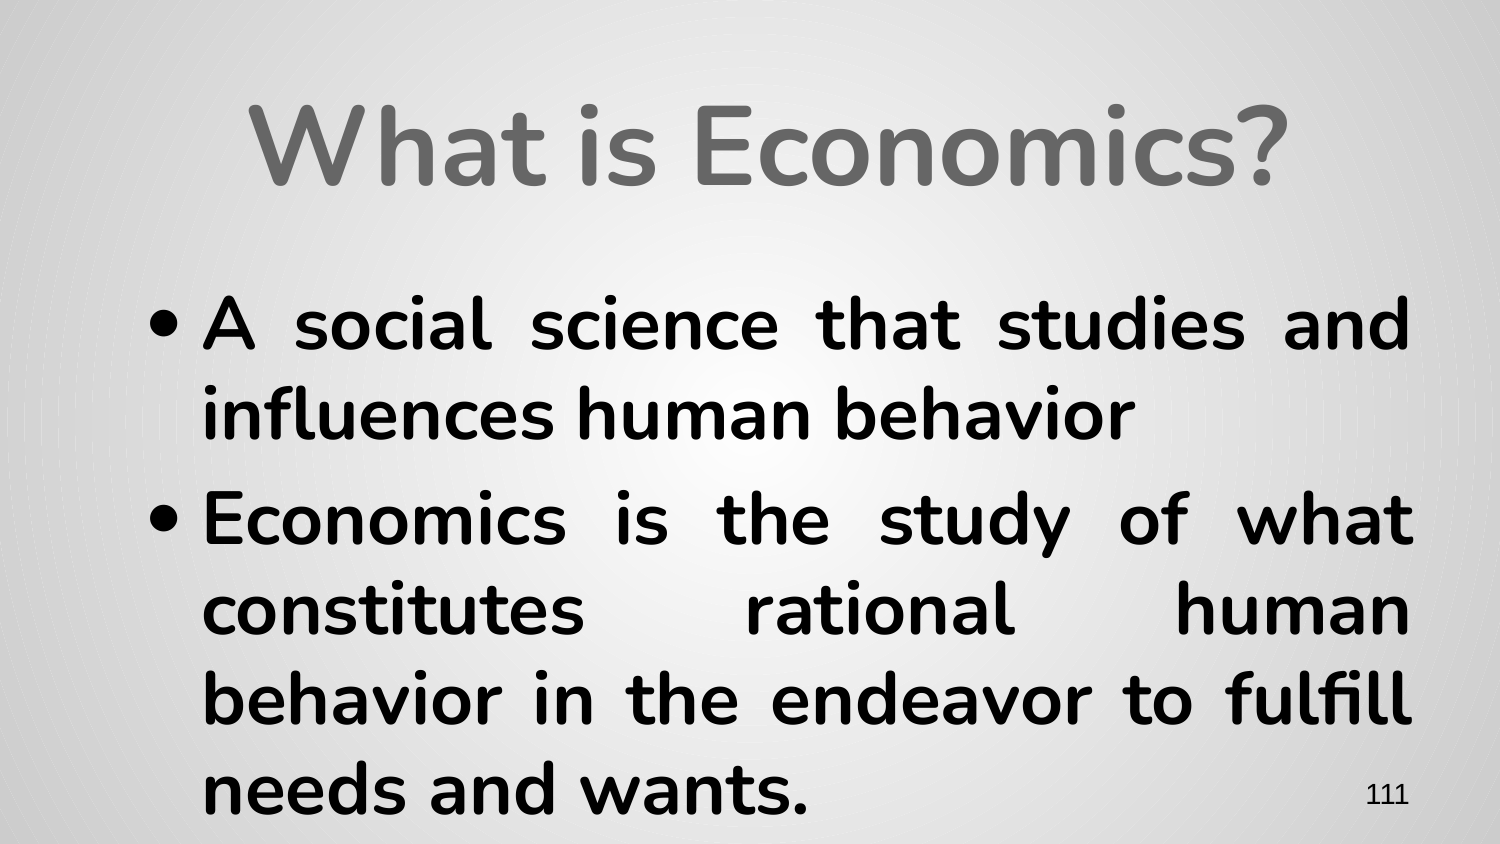

What is Economics?
A social science that studies and influences human behavior
Economics is the study of what constitutes rational human behavior in the endeavor to fulfill needs and wants.
111